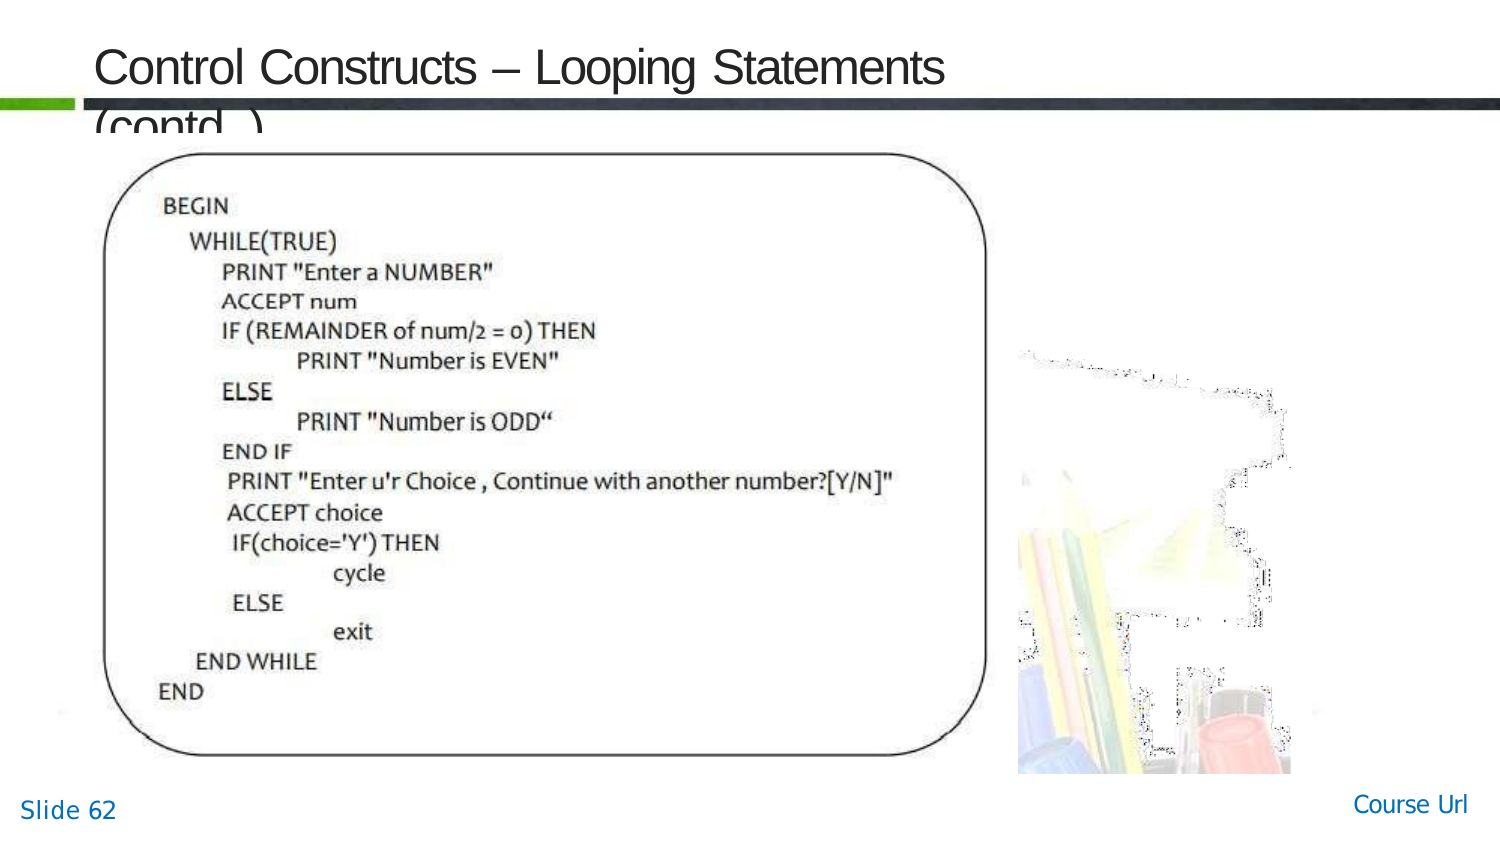

# Control Constructs – Looping Statements (contd..)

Course Url
Slide 62